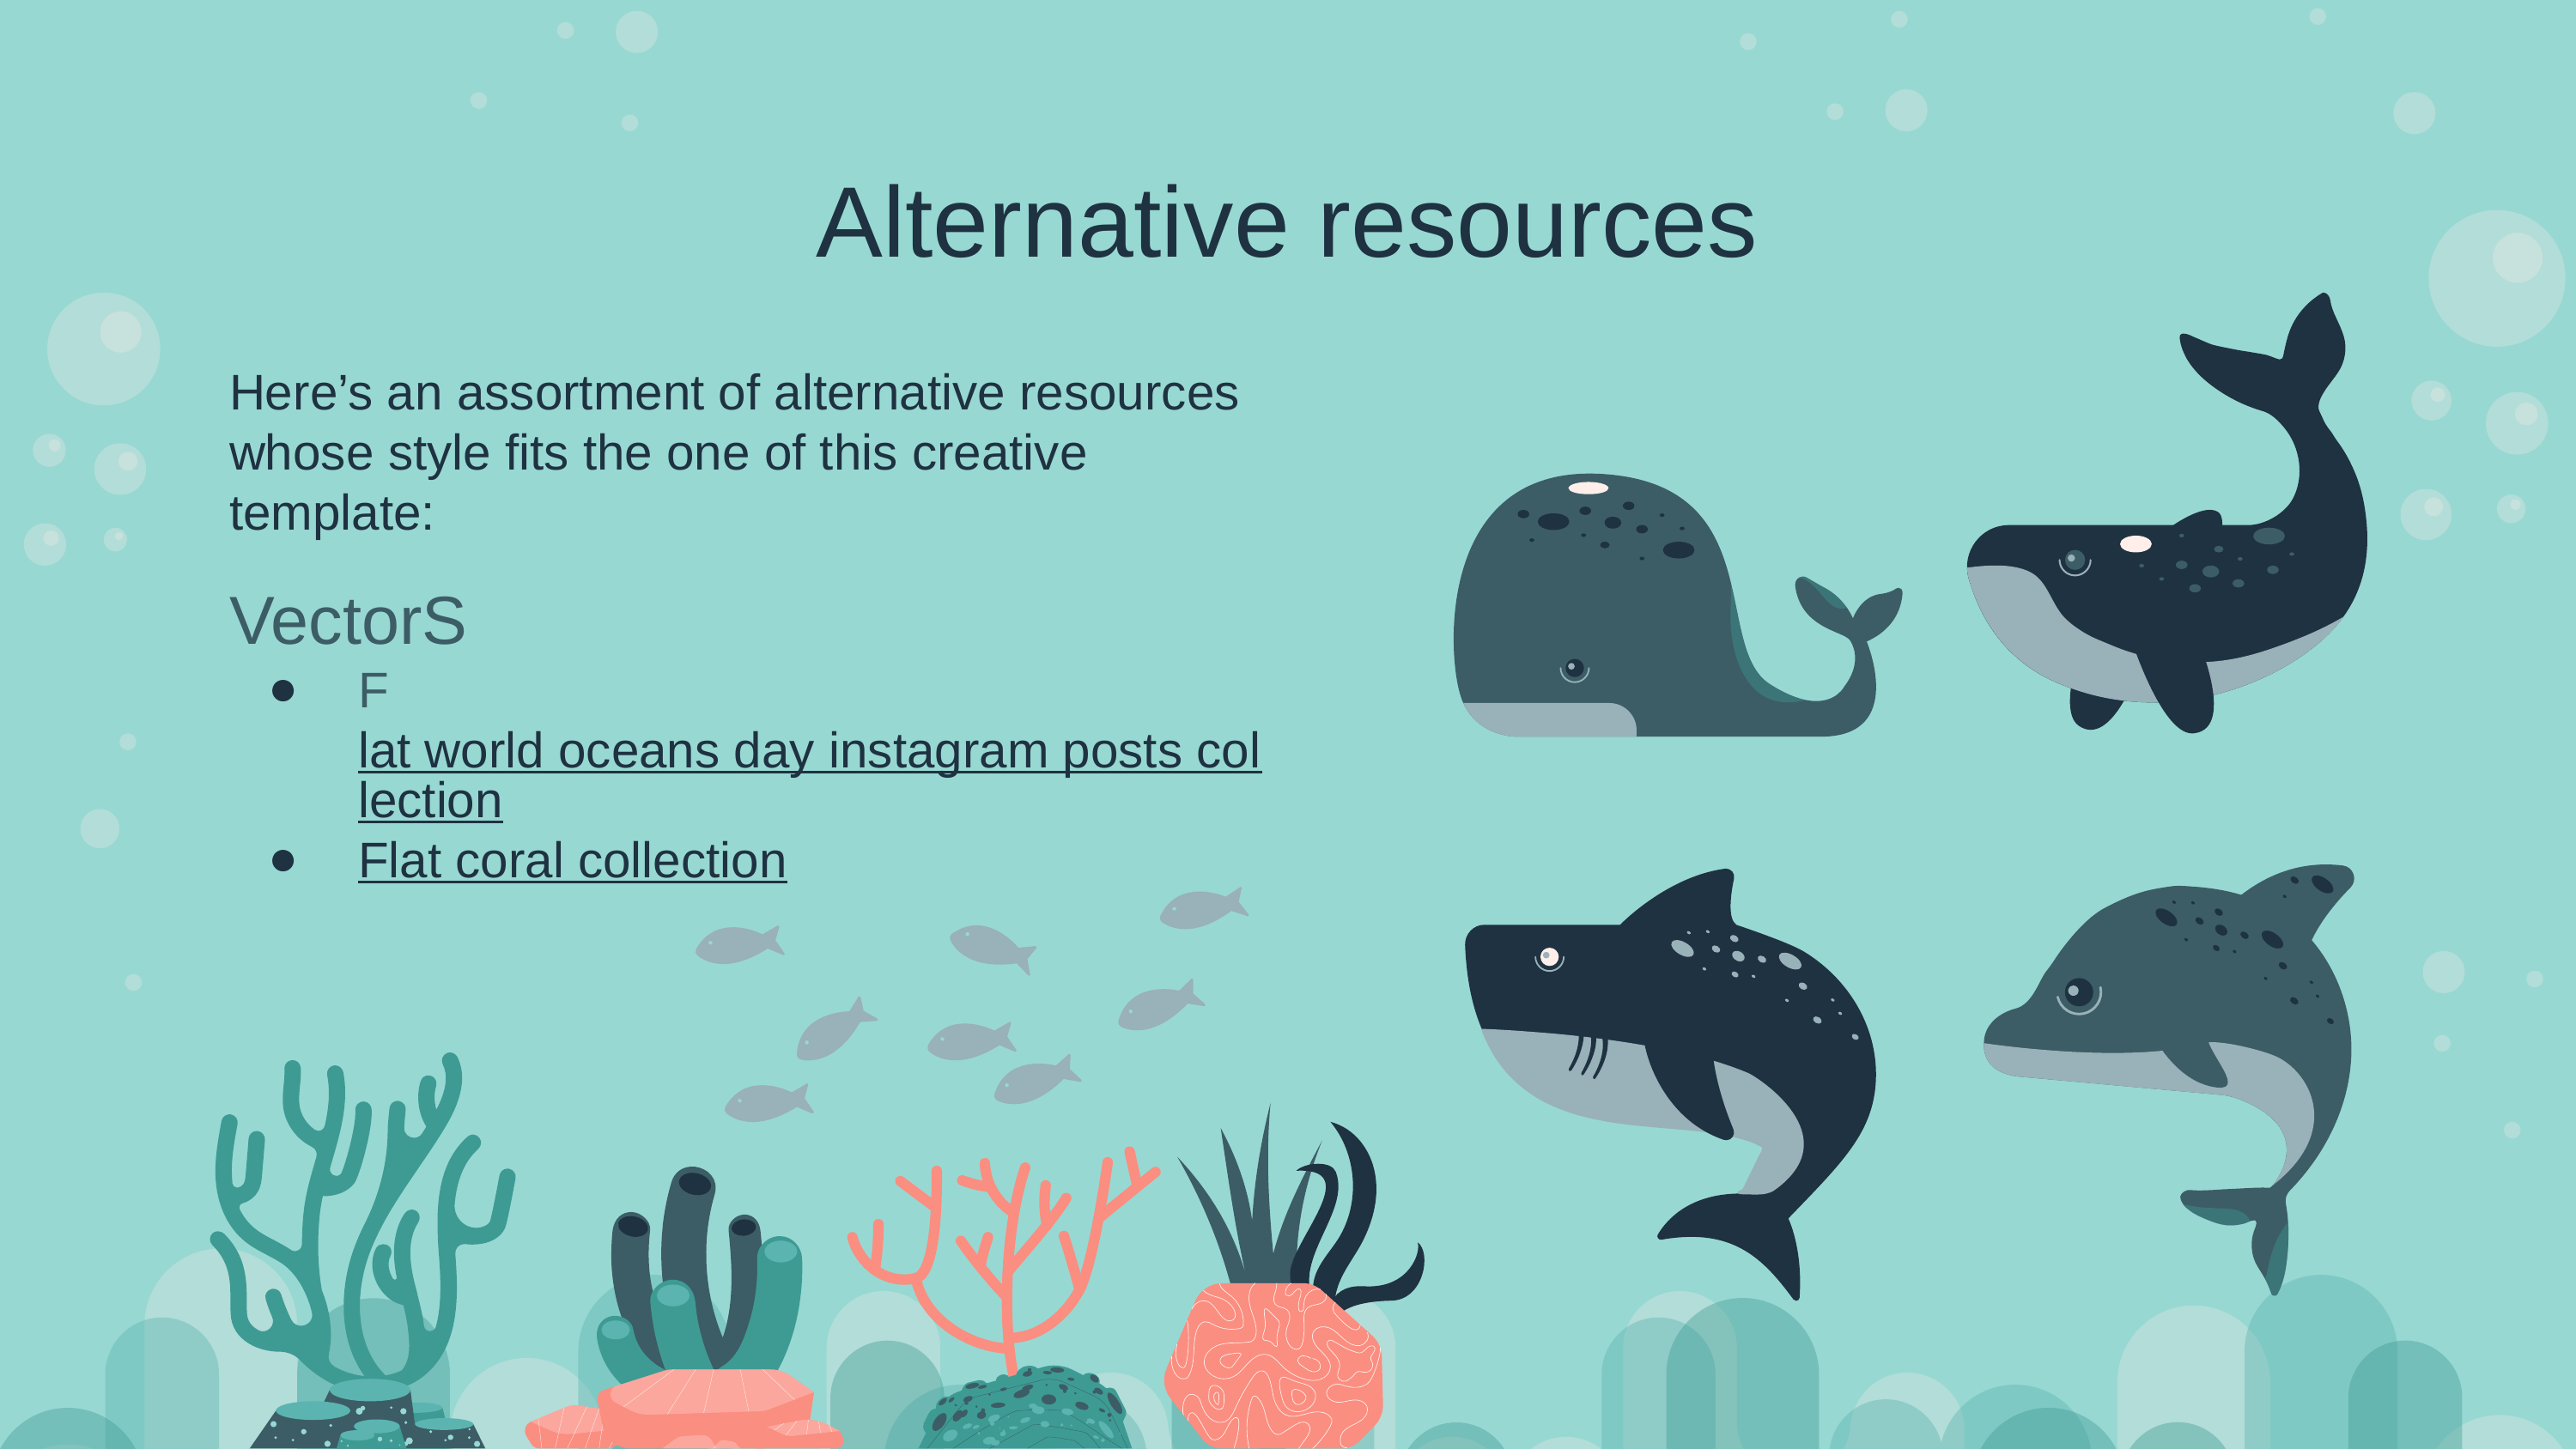

# Alternative resources

Here’s an assortment of alternative resources whose style fits the one of this creative template:
VectorS
Flat world oceans day instagram posts collection
Flat coral collection